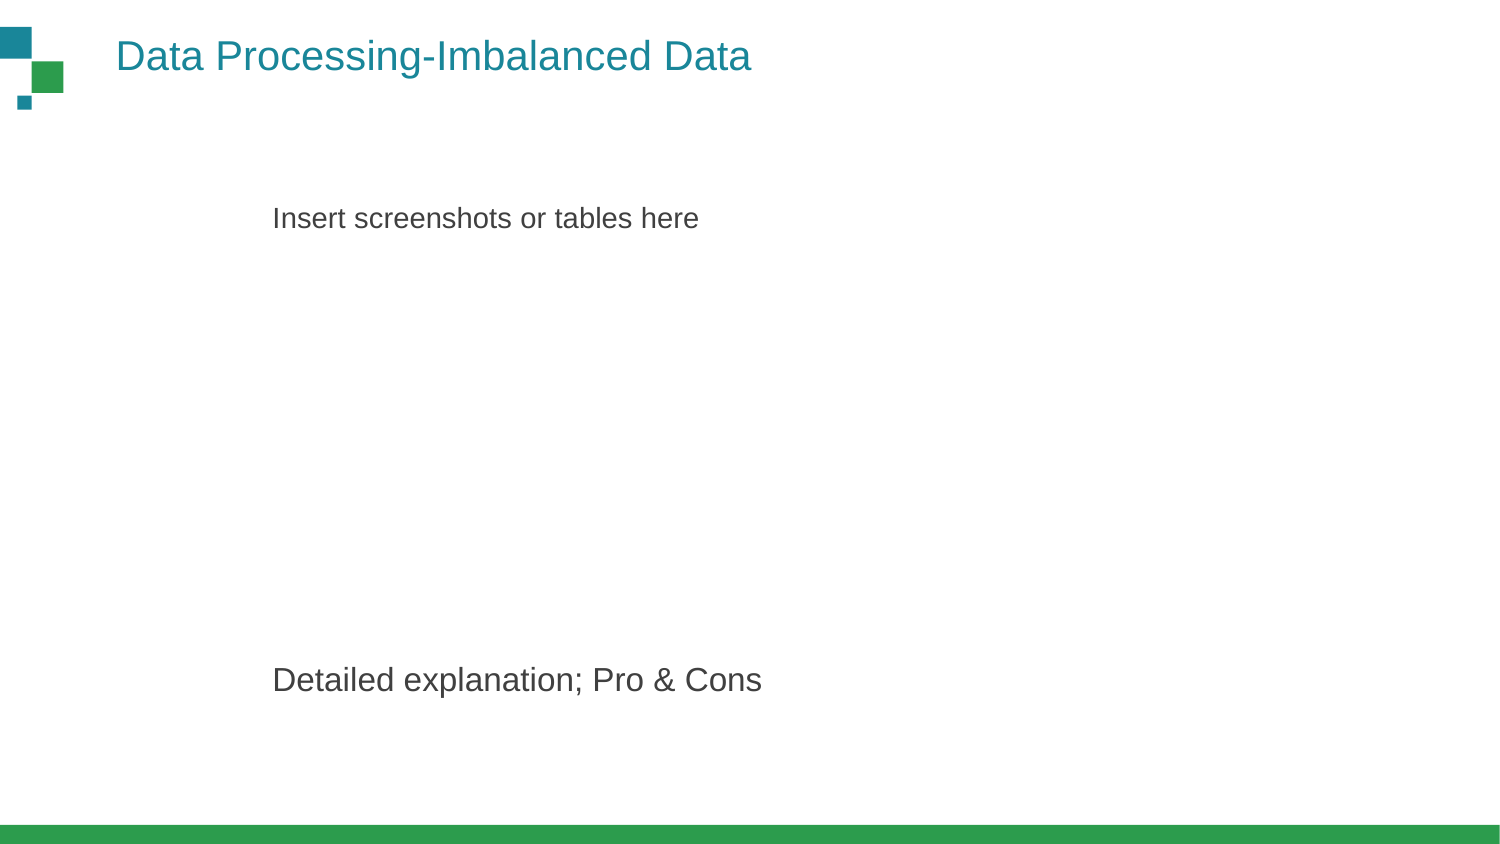

Data Processing-Imbalanced Data

Insert screenshots or tables here
Detailed explanation; Pro & Cons